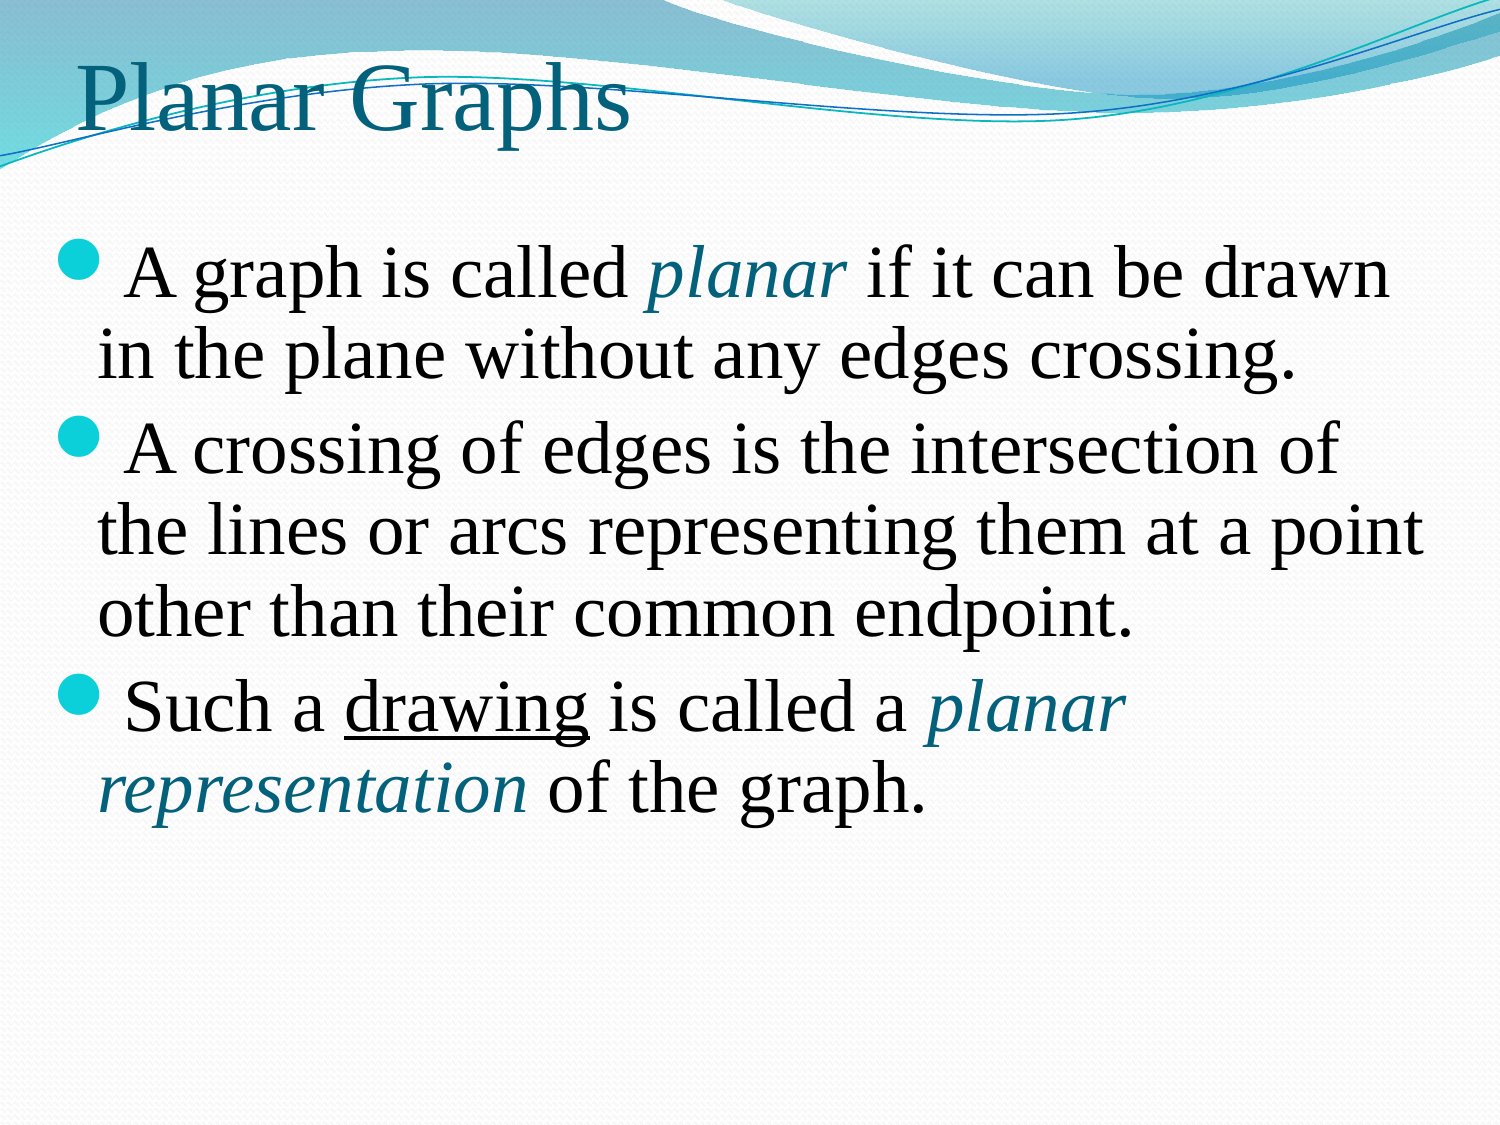

# Planar Graphs
A graph is called planar if it can be drawn in the plane without any edges crossing.
A crossing of edges is the intersection of the lines or arcs representing them at a point other than their common endpoint.
Such a drawing is called a planar representation of the graph.